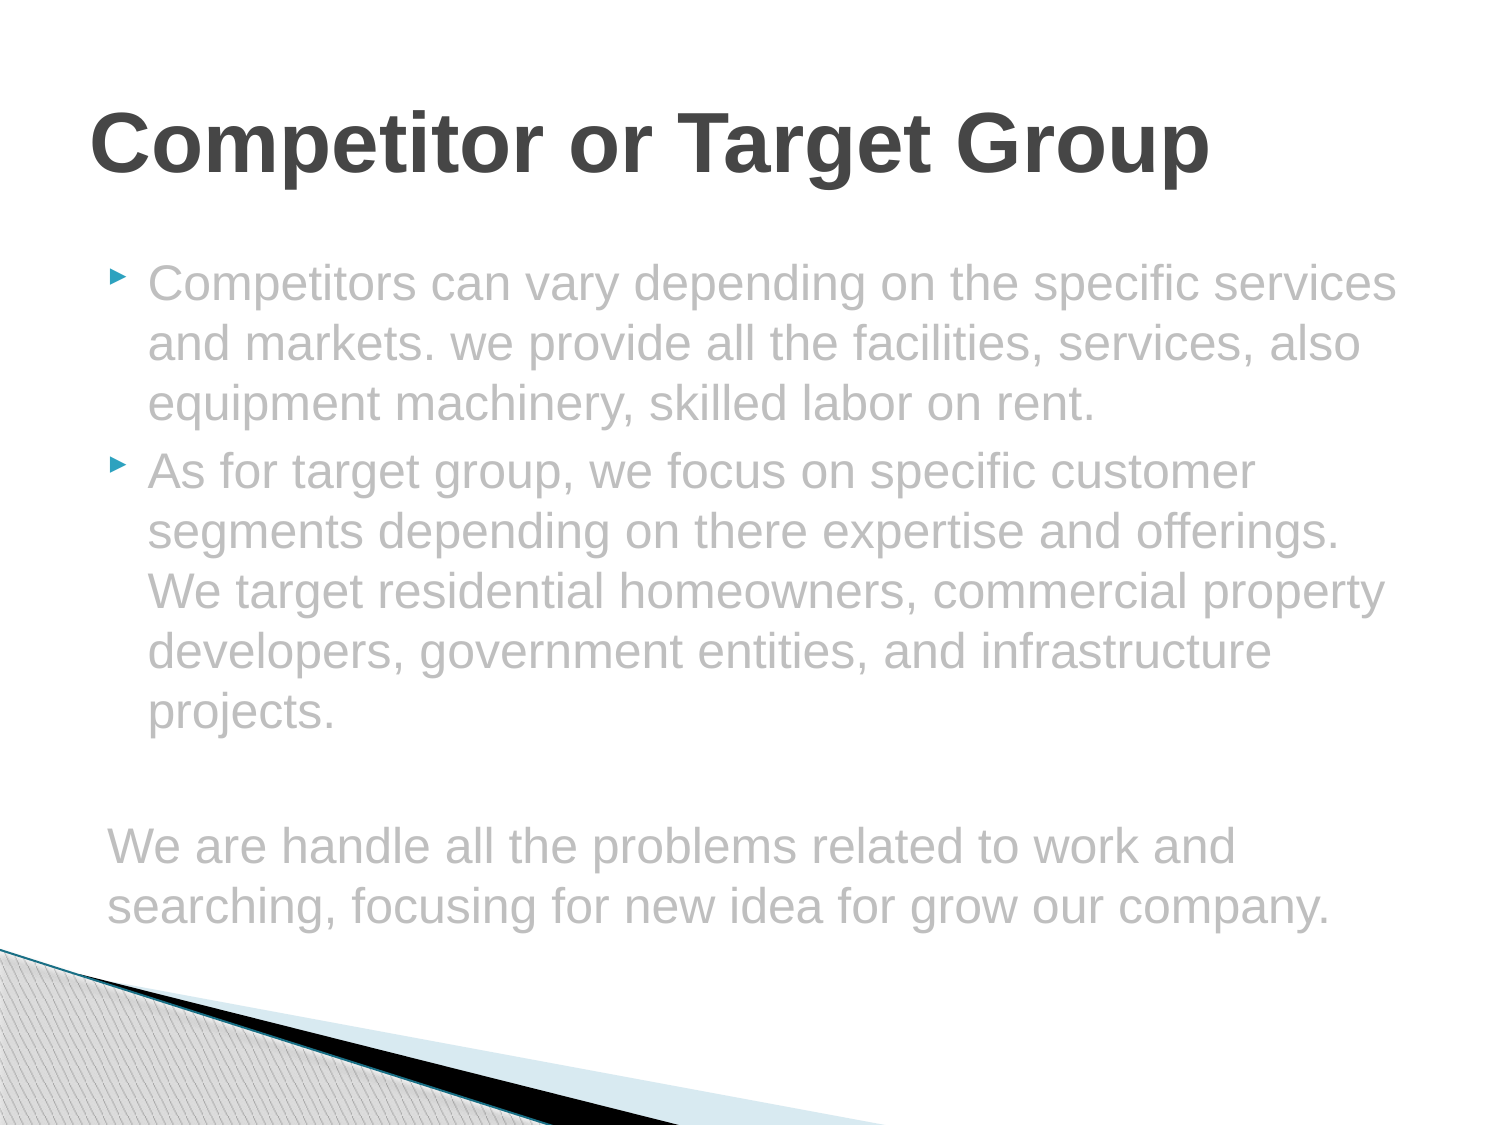

# Competitor or Target Group
Competitors can vary depending on the specific services and markets. we provide all the facilities, services, also equipment machinery, skilled labor on rent.
As for target group, we focus on specific customer segments depending on there expertise and offerings. We target residential homeowners, commercial property developers, government entities, and infrastructure projects.

We are handle all the problems related to work and searching, focusing for new idea for grow our company.